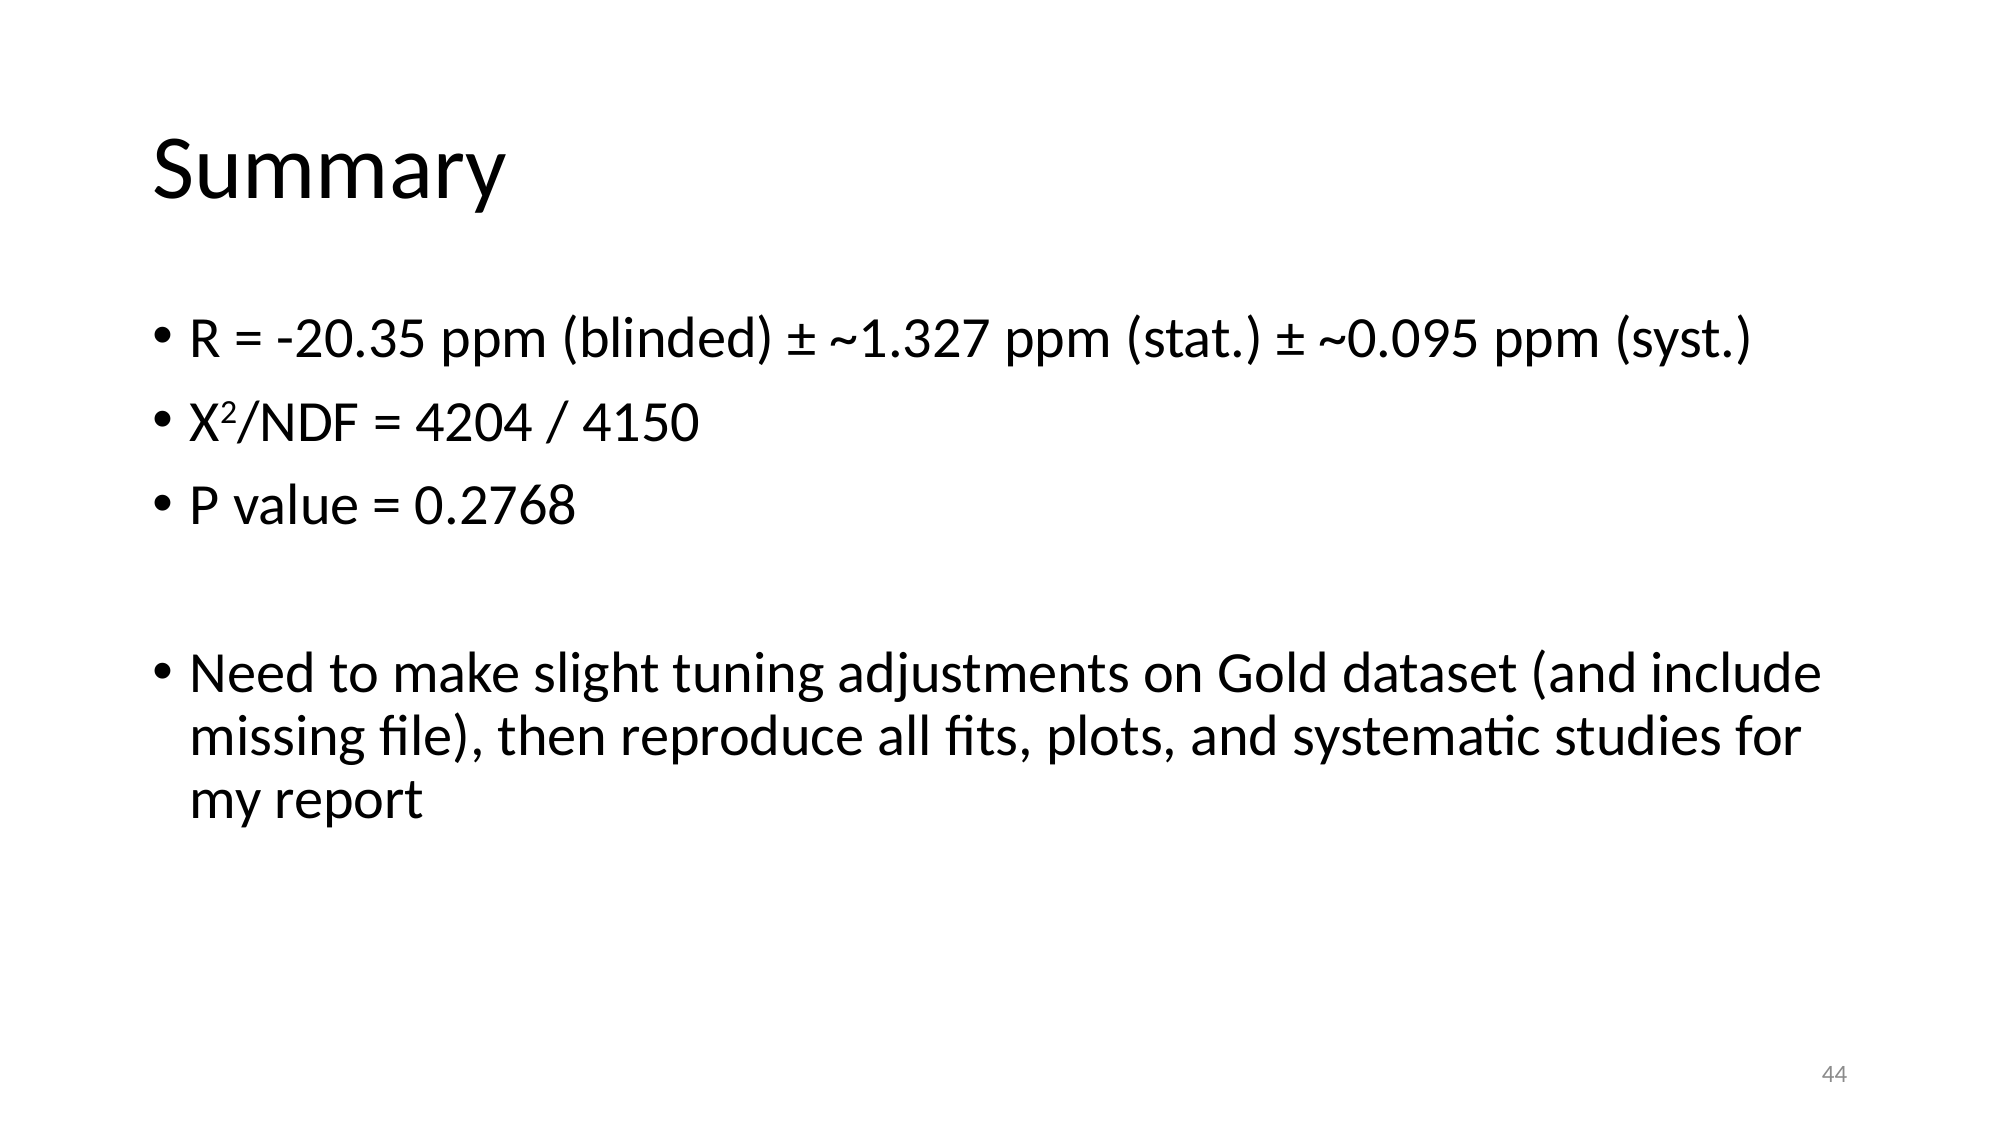

# Summary
R = -20.35 ppm (blinded) ± ~1.327 ppm (stat.) ± ~0.095 ppm (syst.)
Χ2/NDF = 4204 / 4150
P value = 0.2768

Need to make slight tuning adjustments on Gold dataset (and include missing file), then reproduce all fits, plots, and systematic studies for my report
44